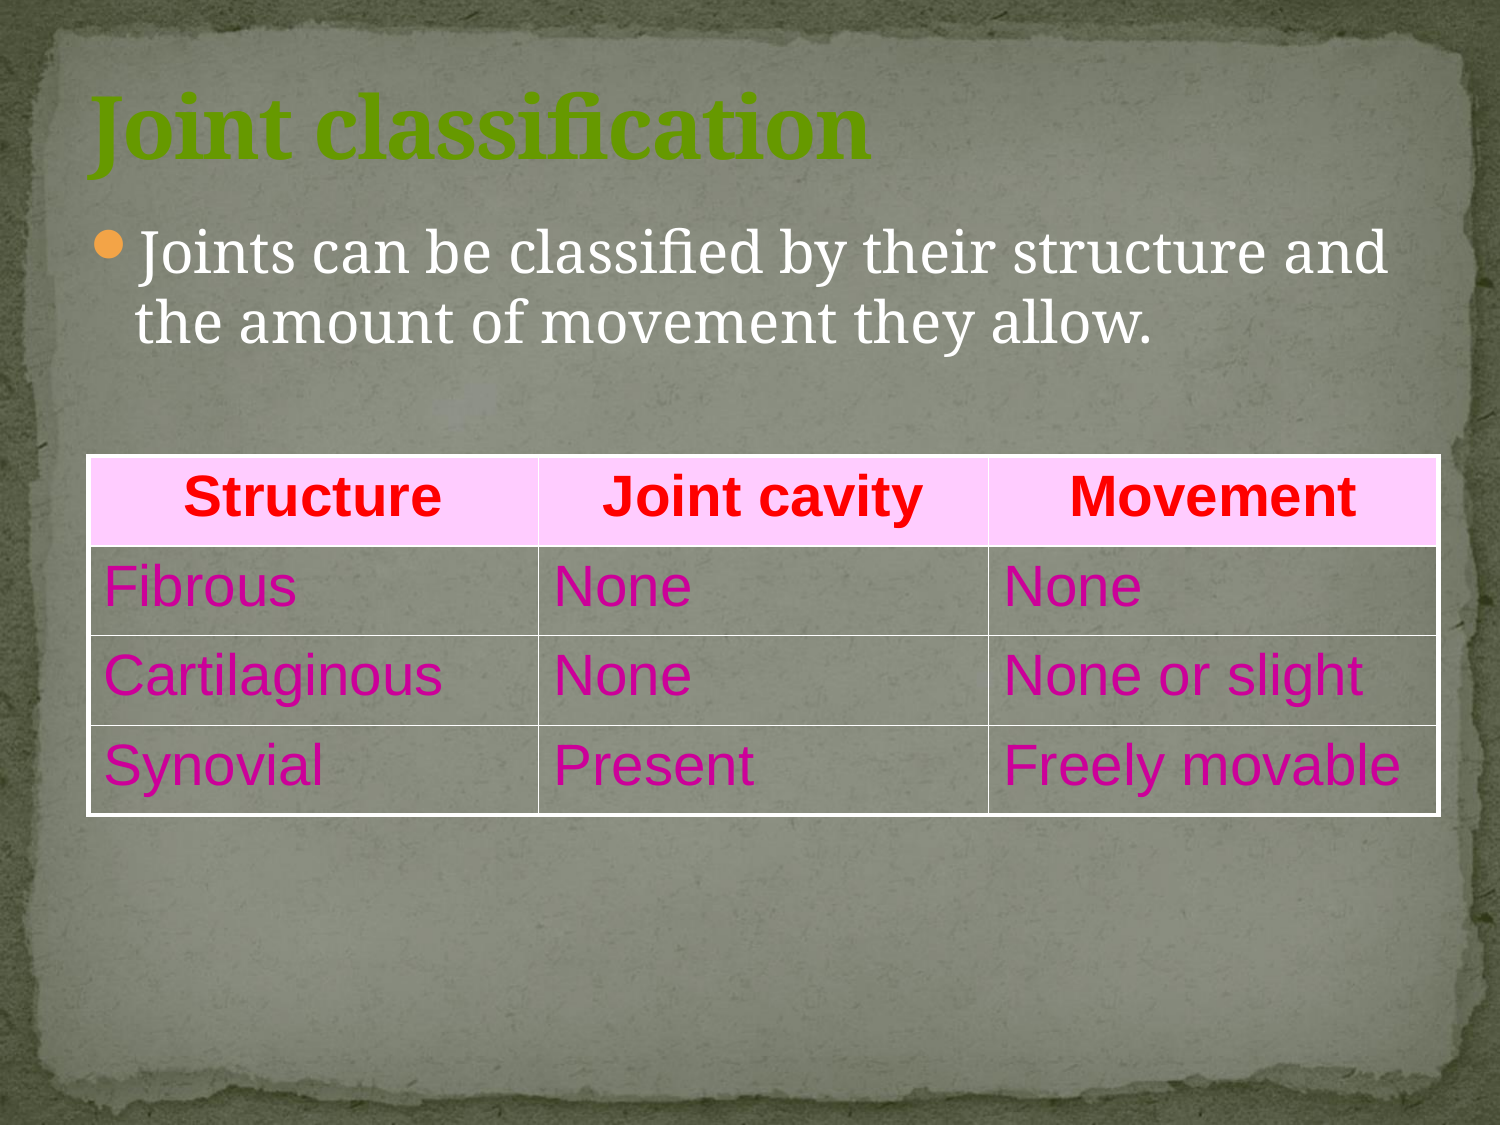

# Joint classification
Joints can be classified by their structure and the amount of movement they allow.
| Structure | Joint cavity | Movement |
| --- | --- | --- |
| Fibrous | None | None |
| Cartilaginous | None | None or slight |
| Synovial | Present | Freely movable |